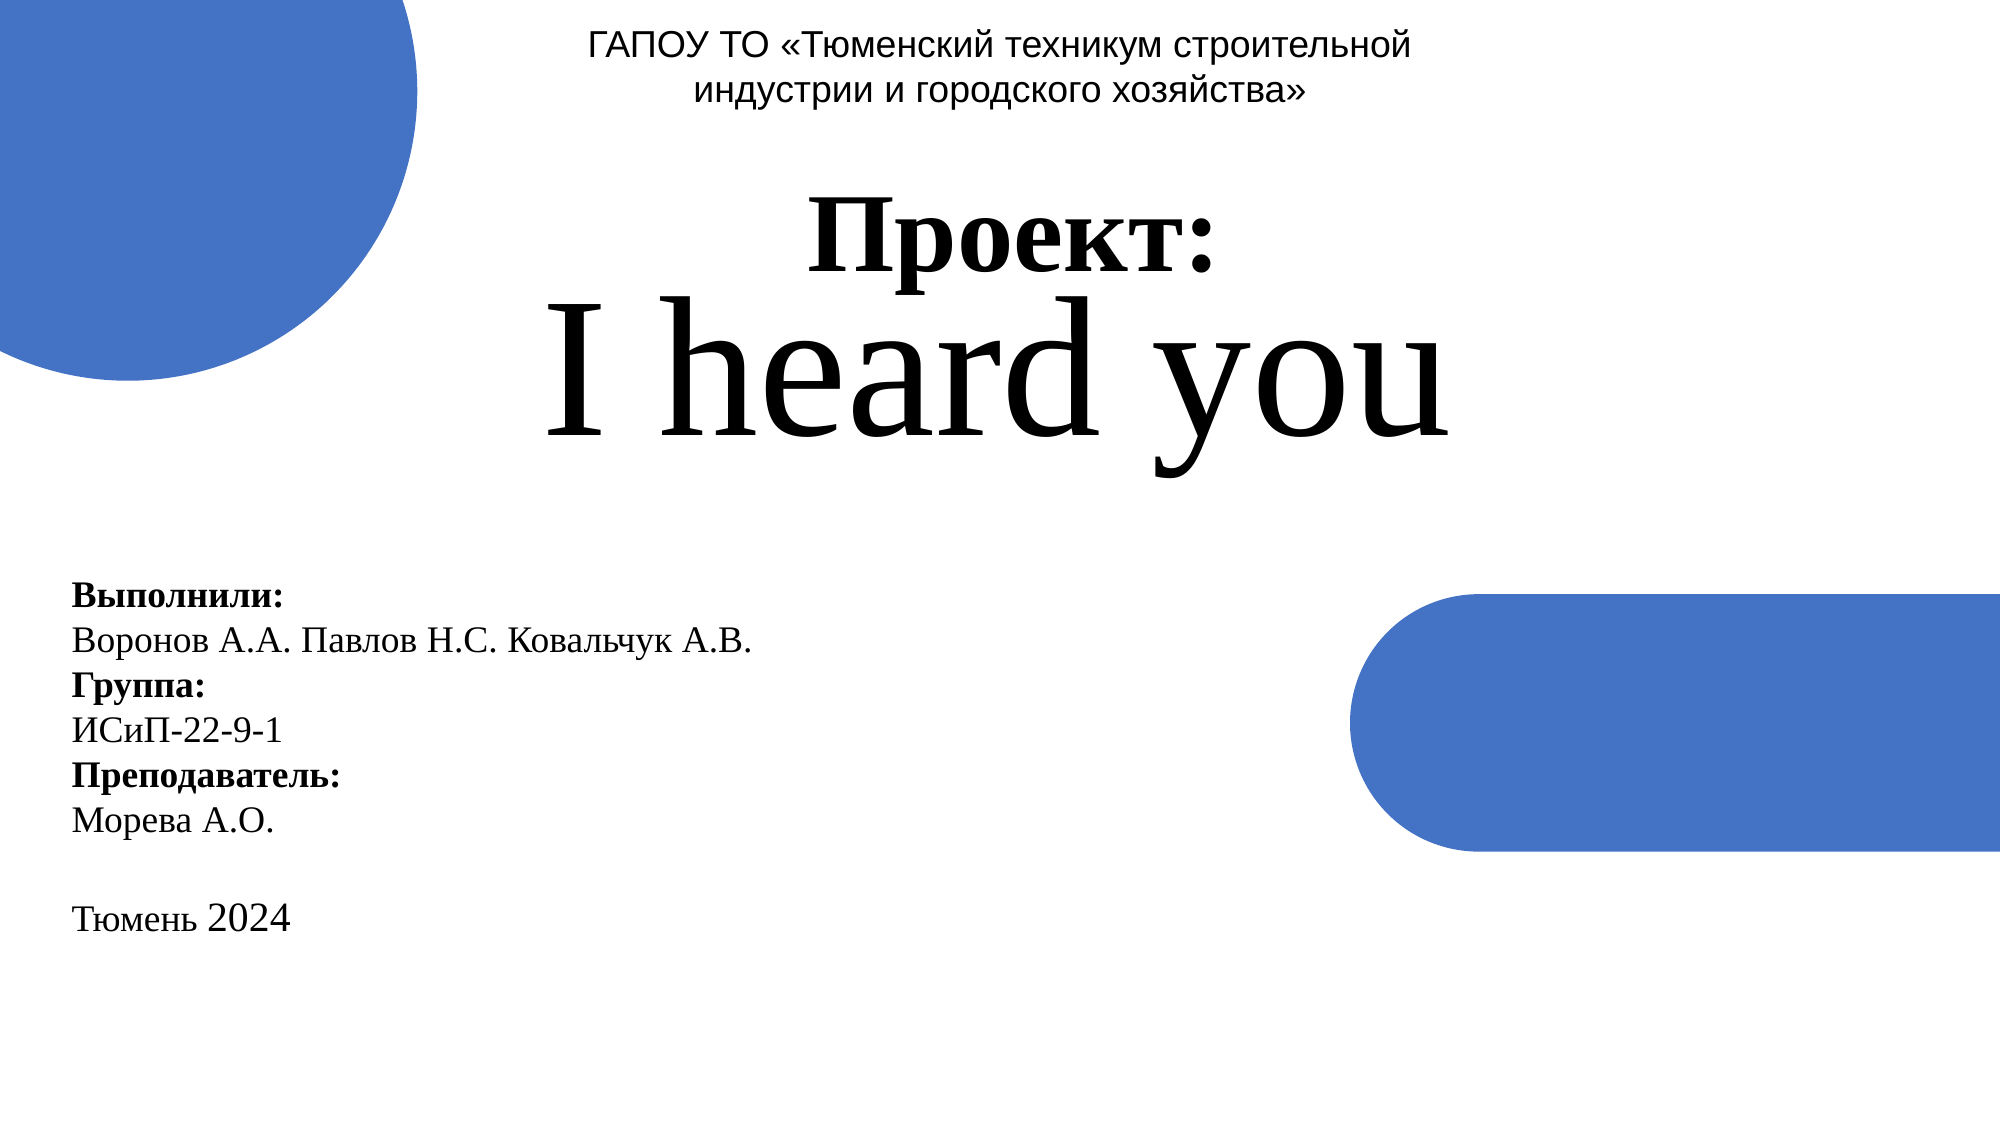

ГАПОУ ТО «Тюменский техникум строительной
индустрии и городского хозяйства»
Проект:
I heard you
Выполнили:
Воронов А.А. Павлов Н.С. Ковальчук А.В.
Группа:
ИСиП-22-9-1
Преподаватель:
Морева А.О.

Тюмень 2024